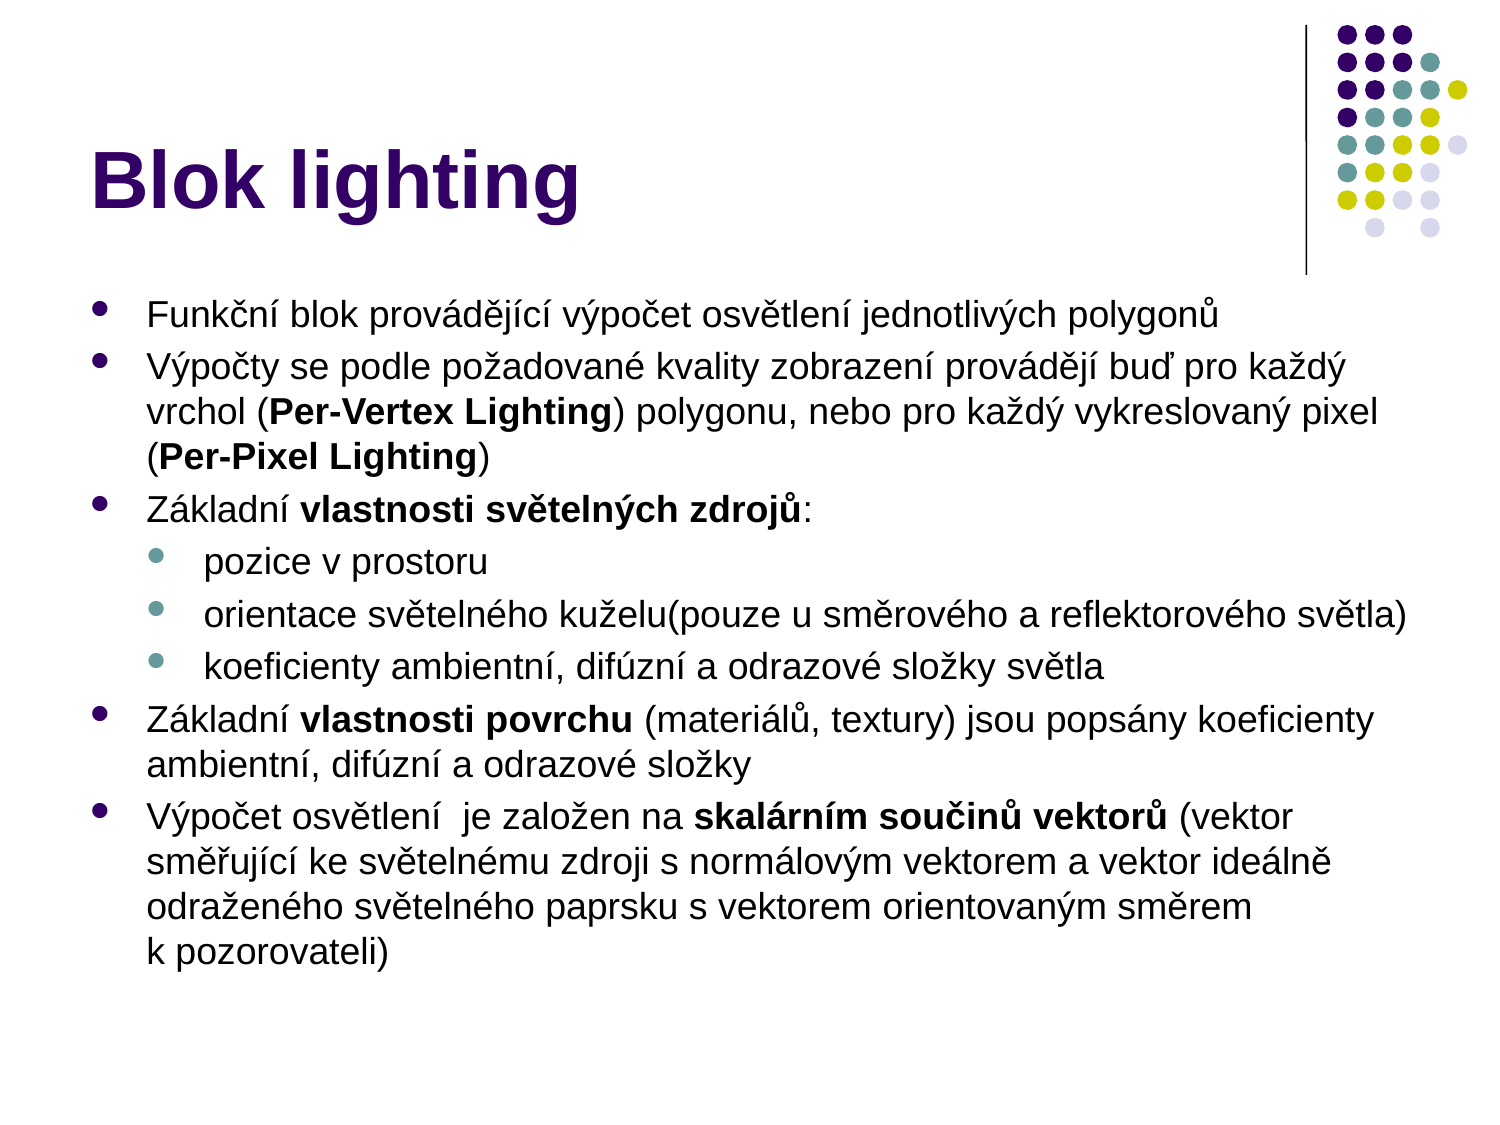

# Blok lighting
Funkční blok provádějící výpočet osvětlení jednotlivých polygonů
Výpočty se podle požadované kvality zobrazení provádějí buď pro každý vrchol (Per-Vertex Lighting) polygonu, nebo pro každý vykreslovaný pixel (Per-Pixel Lighting)
Základní vlastnosti světelných zdrojů:
pozice v prostoru
orientace světelného kuželu(pouze u směrového a reflektorového světla)
koeficienty ambientní, difúzní a odrazové složky světla
Základní vlastnosti povrchu (materiálů, textury) jsou popsány koeficienty ambientní, difúzní a odrazové složky
Výpočet osvětlení  je založen na skalárním součinů vektorů (vektor směřující ke světelnému zdroji s normálovým vektorem a vektor ideálně odraženého světelného paprsku s vektorem orientovaným směrem k pozorovateli)